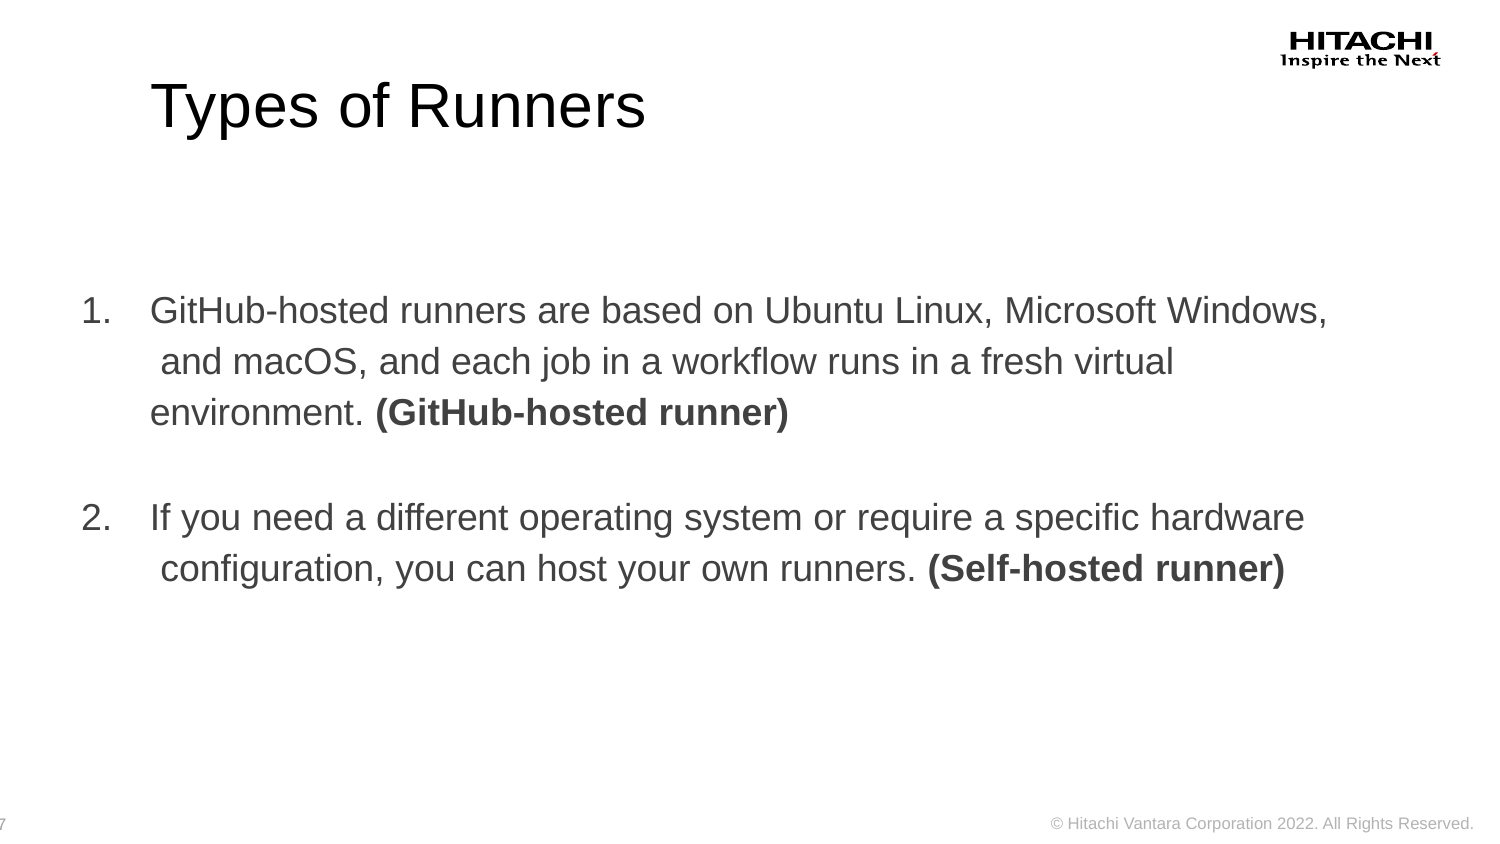

# Types of Runners
GitHub-hosted runners are based on Ubuntu Linux, Microsoft Windows,  and macOS, and each job in a workflow runs in a fresh virtual  environment. (GitHub-hosted runner)

If you need a different operating system or require a specific hardware  configuration, you can host your own runners. (Self-hosted runner)